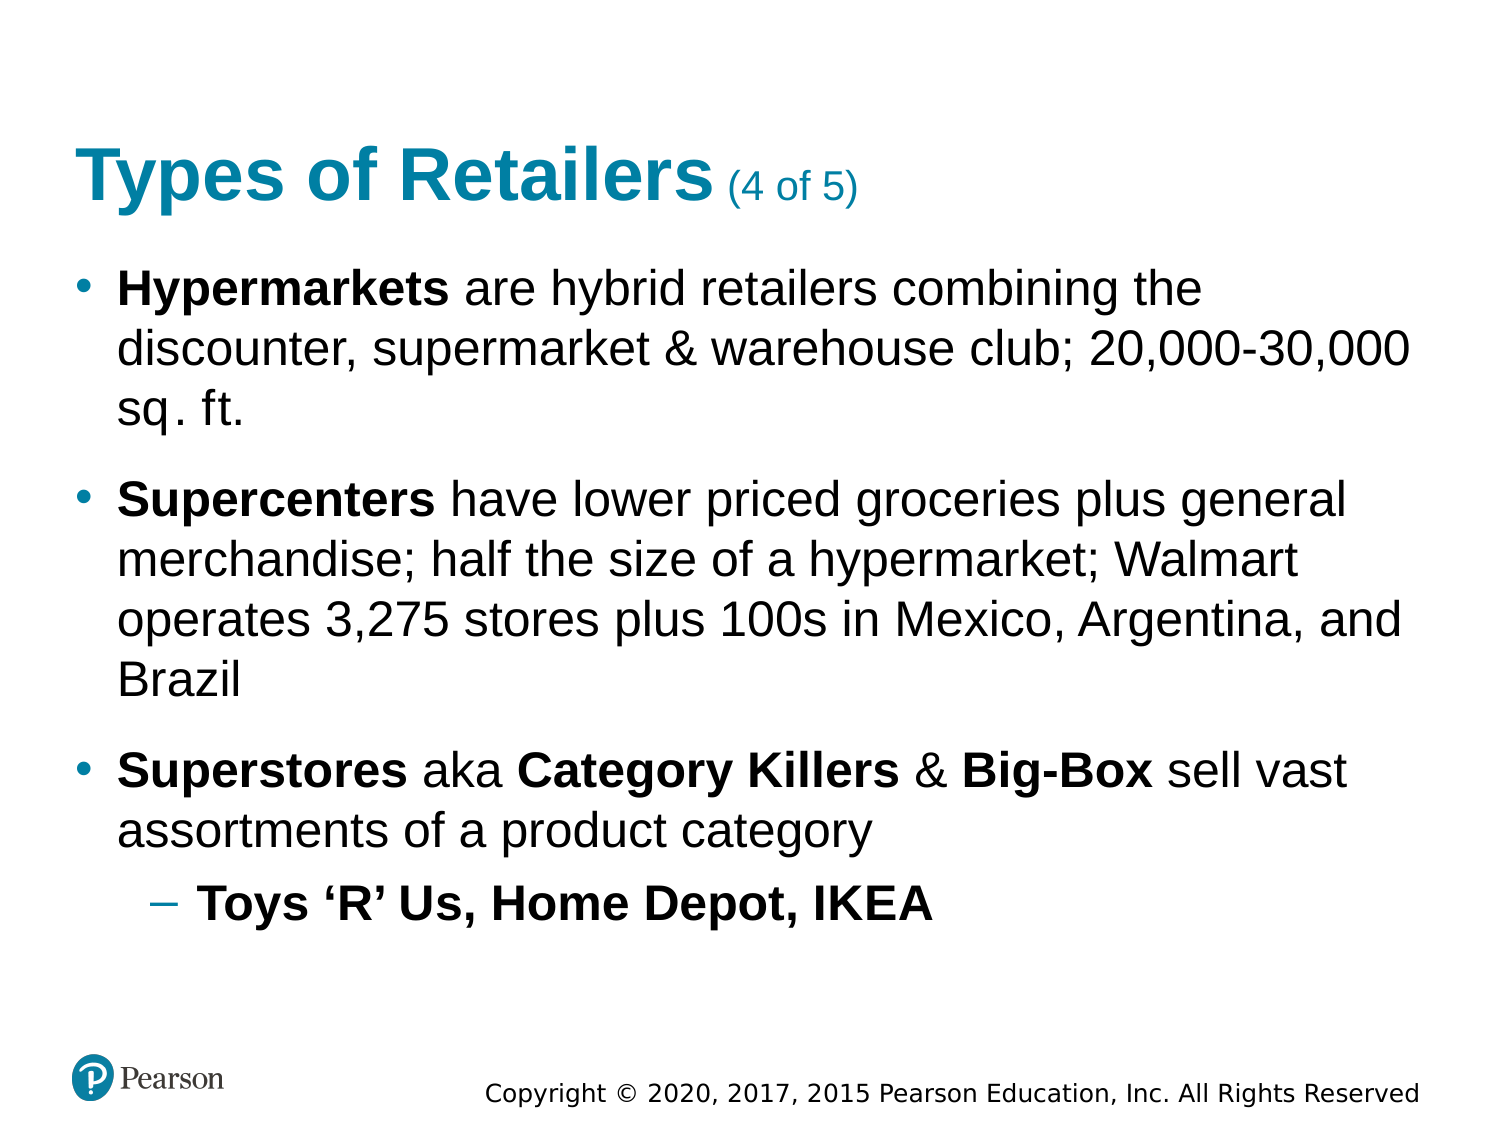

# Types of Retailers (4 of 5)
Hypermarkets are hybrid retailers combining the discounter, supermarket & warehouse club; 20,000-30,000 square. feet.
Supercenters have lower priced groceries plus general merchandise; half the size of a hypermarket; Walmart operates 3,275 stores plus 100s in Mexico, Argentina, and Brazil
Superstores aka Category Killers & Big-Box sell vast assortments of a product category
Toys ‘R’ U s, Home Depot, I K E A